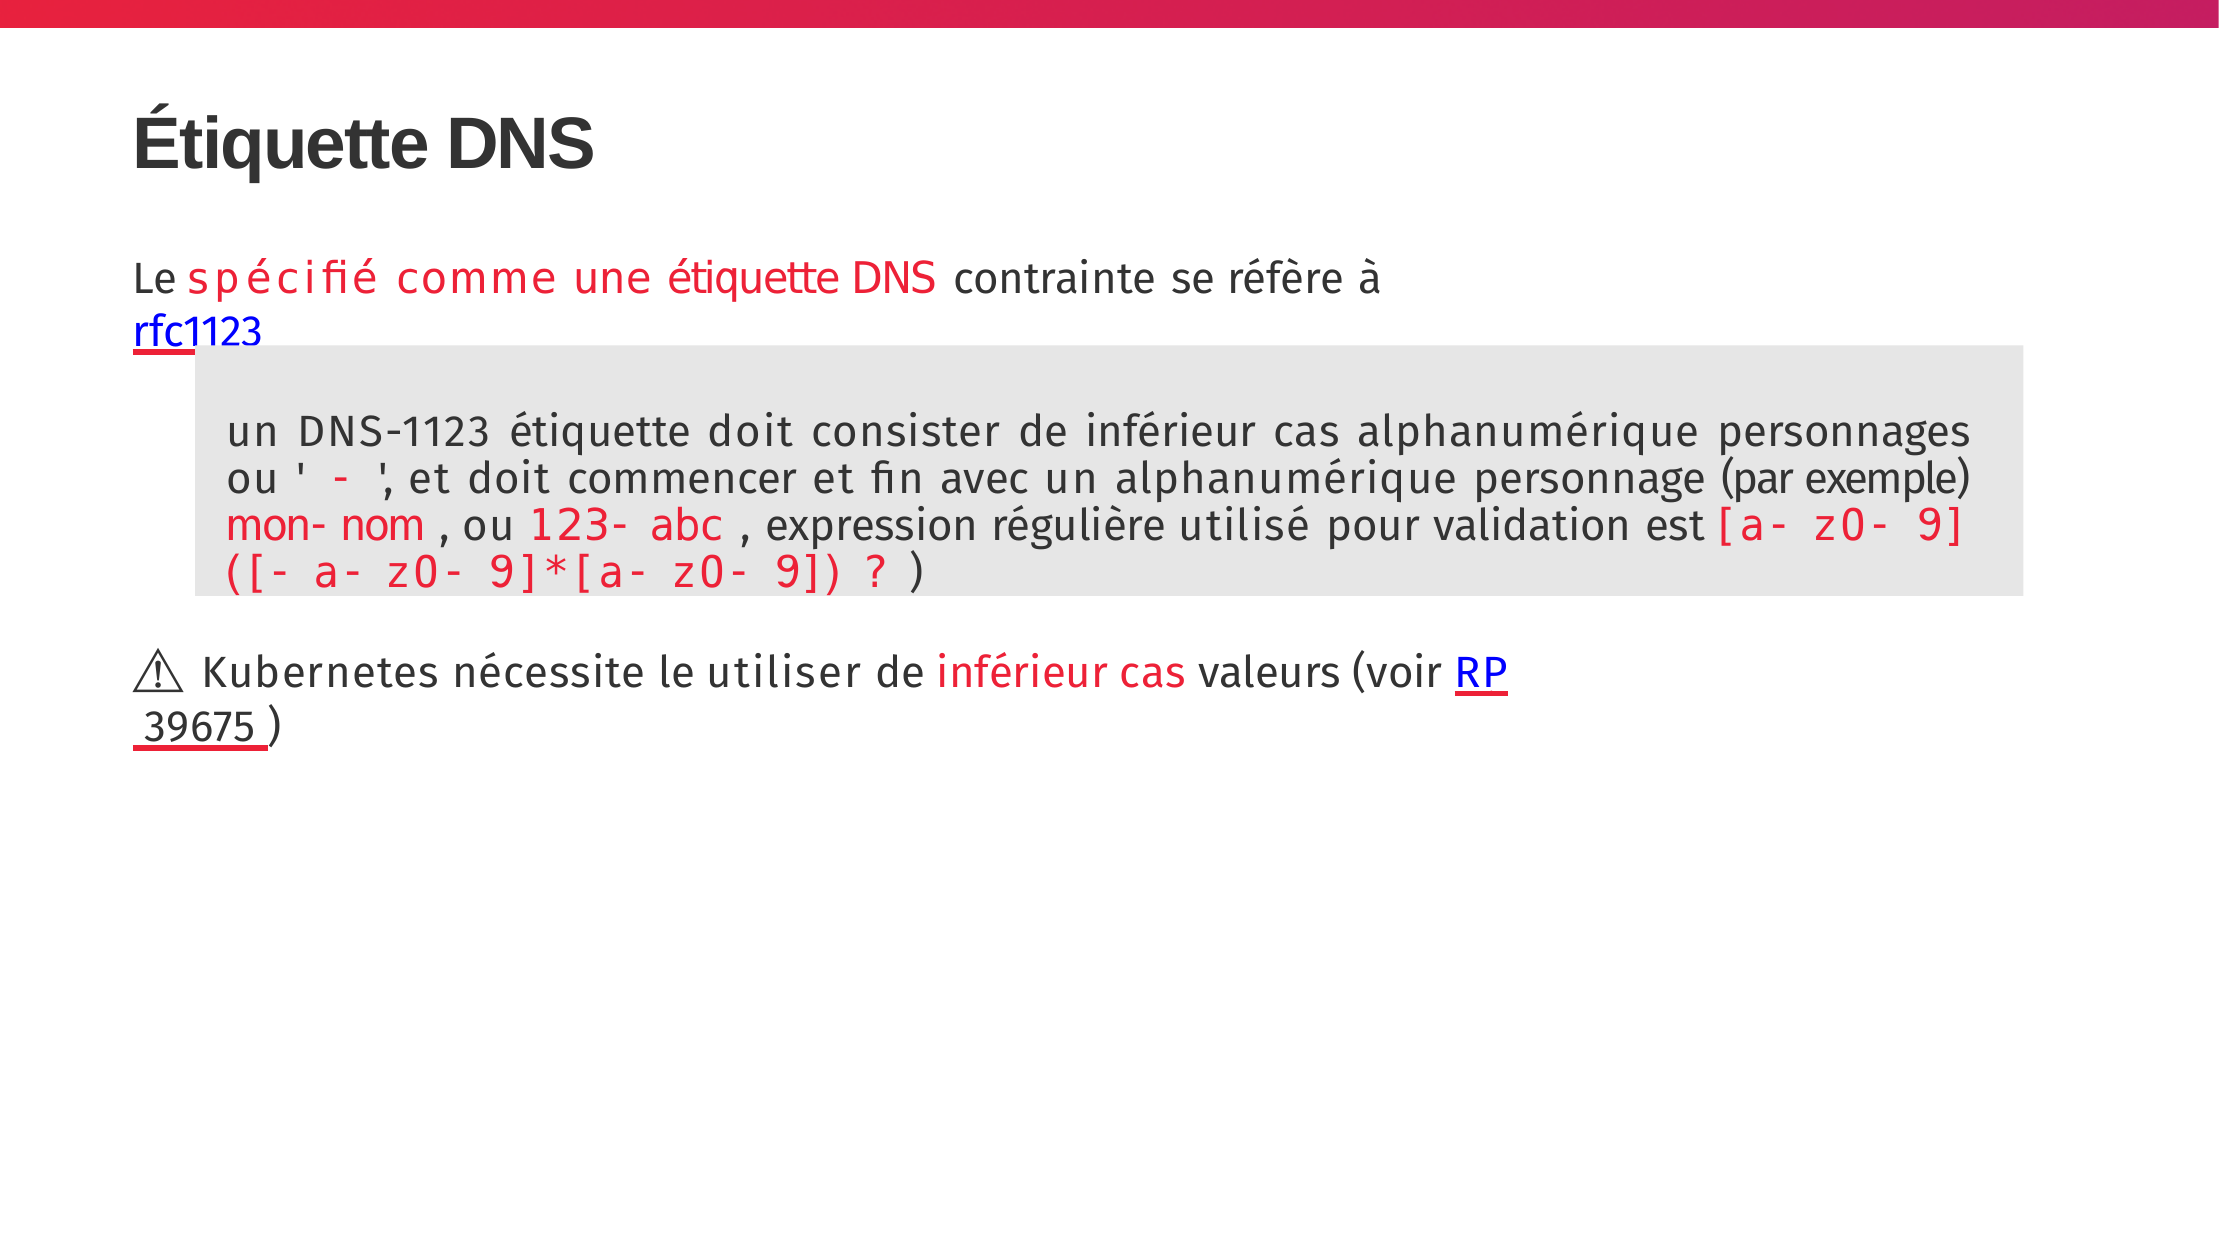

# Étiquette DNS
Le spécifié comme une étiquette DNS contrainte se réfère à rfc1123

un DNS-1123 étiquette doit consister de inférieur cas alphanumérique personnages ou ' - ', et doit commencer et fin avec un alphanumérique personnage (par exemple) mon- nom , ou 123- abc , expression régulière utilisé pour validation est [a- z0- 9]([- a- z0- 9]*[a- z0- 9]) ? )
⚠ Kubernetes nécessite le utiliser de inférieur cas valeurs (voir RP 39675 )